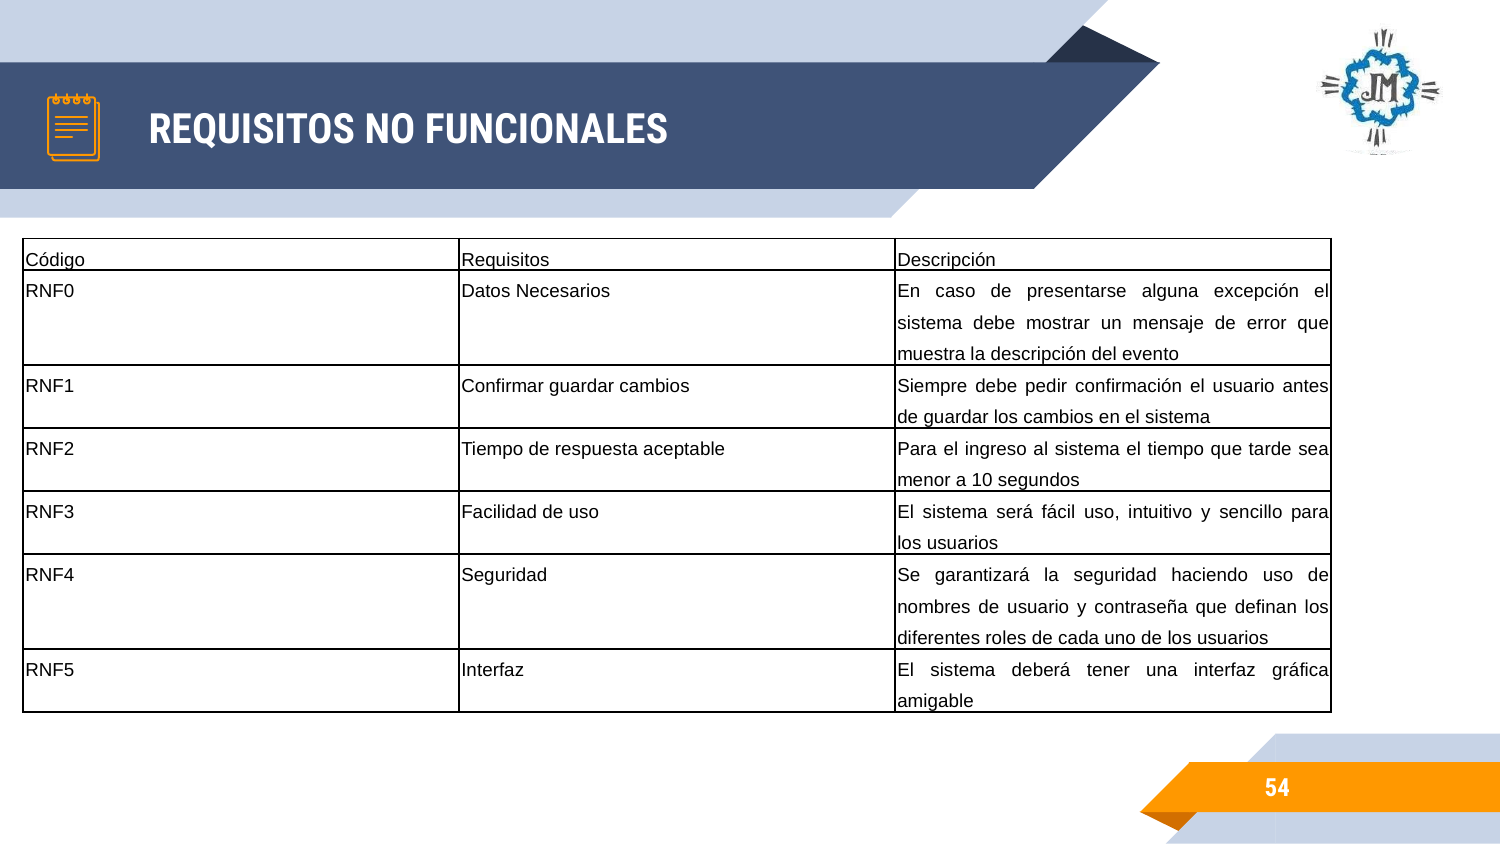

# REQUISITOS NO FUNCIONALES
| Código | Requisitos | Descripción |
| --- | --- | --- |
| RNF0 | Datos Necesarios | En caso de presentarse alguna excepción el sistema debe mostrar un mensaje de error que muestra la descripción del evento |
| RNF1 | Confirmar guardar cambios | Siempre debe pedir confirmación el usuario antes de guardar los cambios en el sistema |
| RNF2 | Tiempo de respuesta aceptable | Para el ingreso al sistema el tiempo que tarde sea menor a 10 segundos |
| RNF3 | Facilidad de uso | El sistema será fácil uso, intuitivo y sencillo para los usuarios |
| RNF4 | Seguridad | Se garantizará la seguridad haciendo uso de nombres de usuario y contraseña que definan los diferentes roles de cada uno de los usuarios |
| RNF5 | Interfaz | El sistema deberá tener una interfaz gráfica amigable |
54